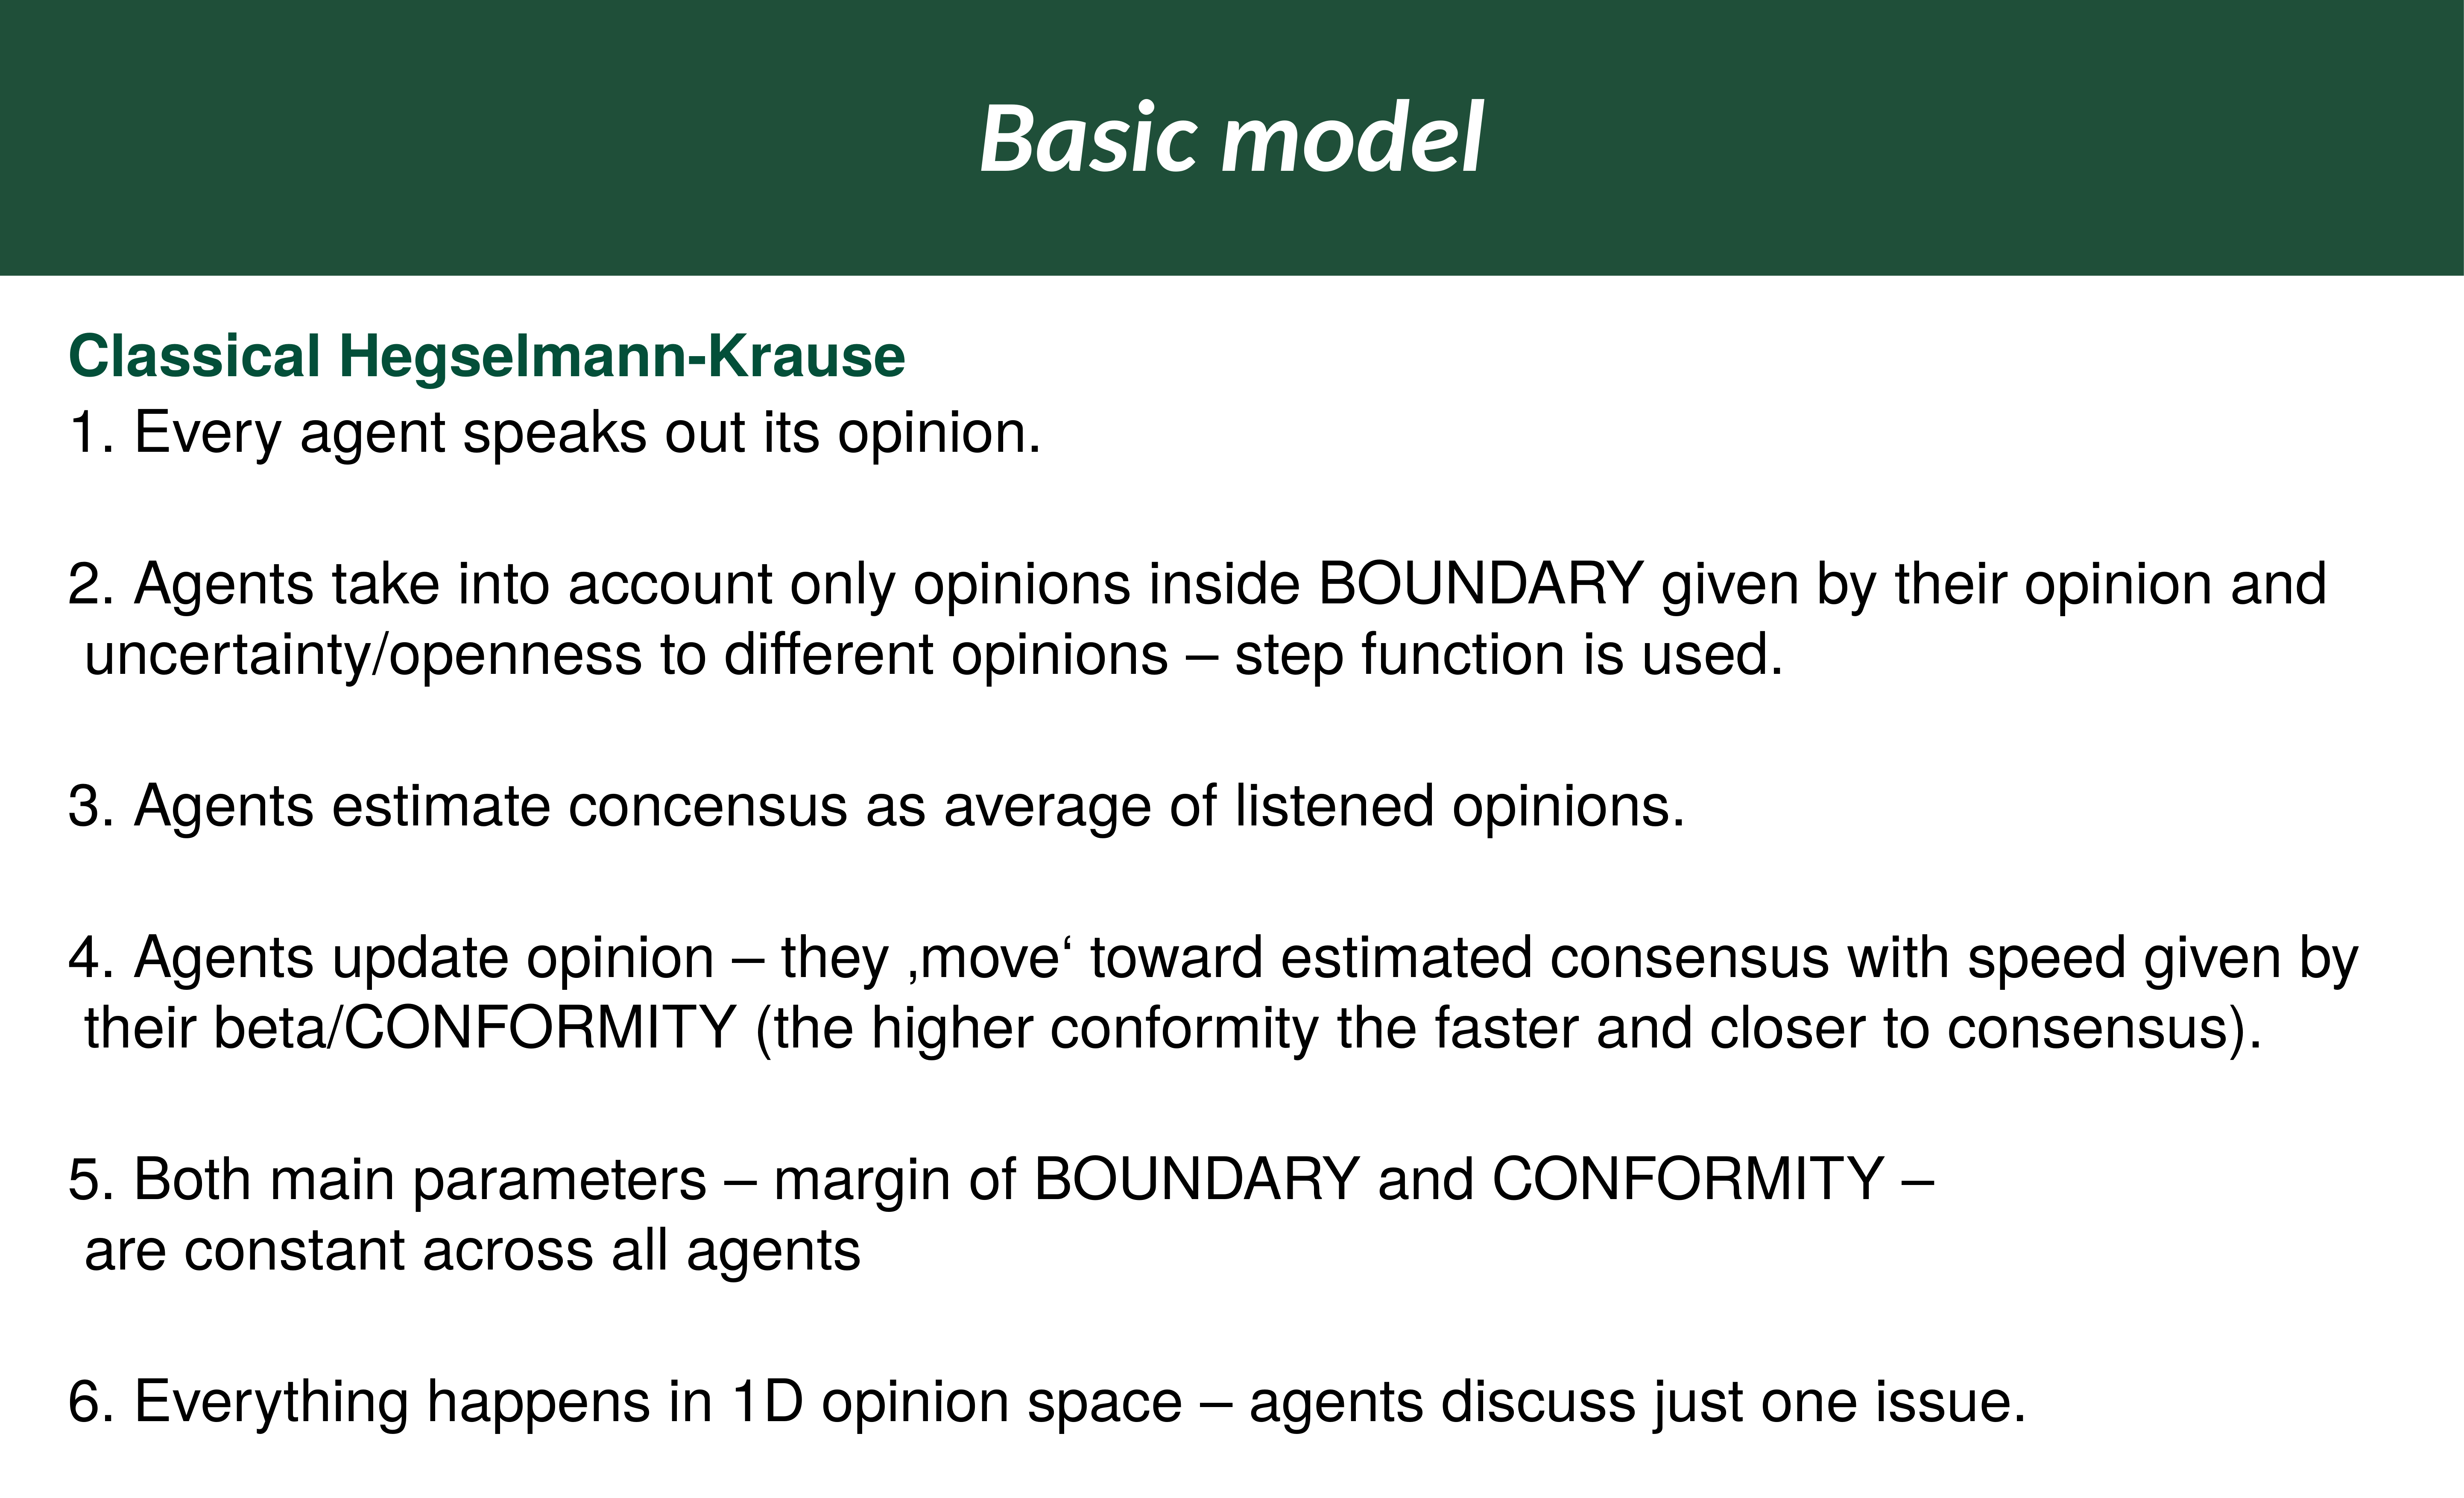

Basic model
Classical Hegselmann-Krause
 Every agent speaks out its opinion.

 Agents take into account only opinions inside BOUNDARY given by their opinion and uncertainty/openness to different opinions – step function is used.

 Agents estimate concensus as average of listened opinions.

 Agents update opinion – they ‚move‘ toward estimated consensus with speed given by their beta/CONFORMITY (the higher conformity the faster and closer to consensus).

 Both main parameters – margin of BOUNDARY and CONFORMITY –
are constant across all agents

 Everything happens in 1D opinion space – agents discuss just one issue.